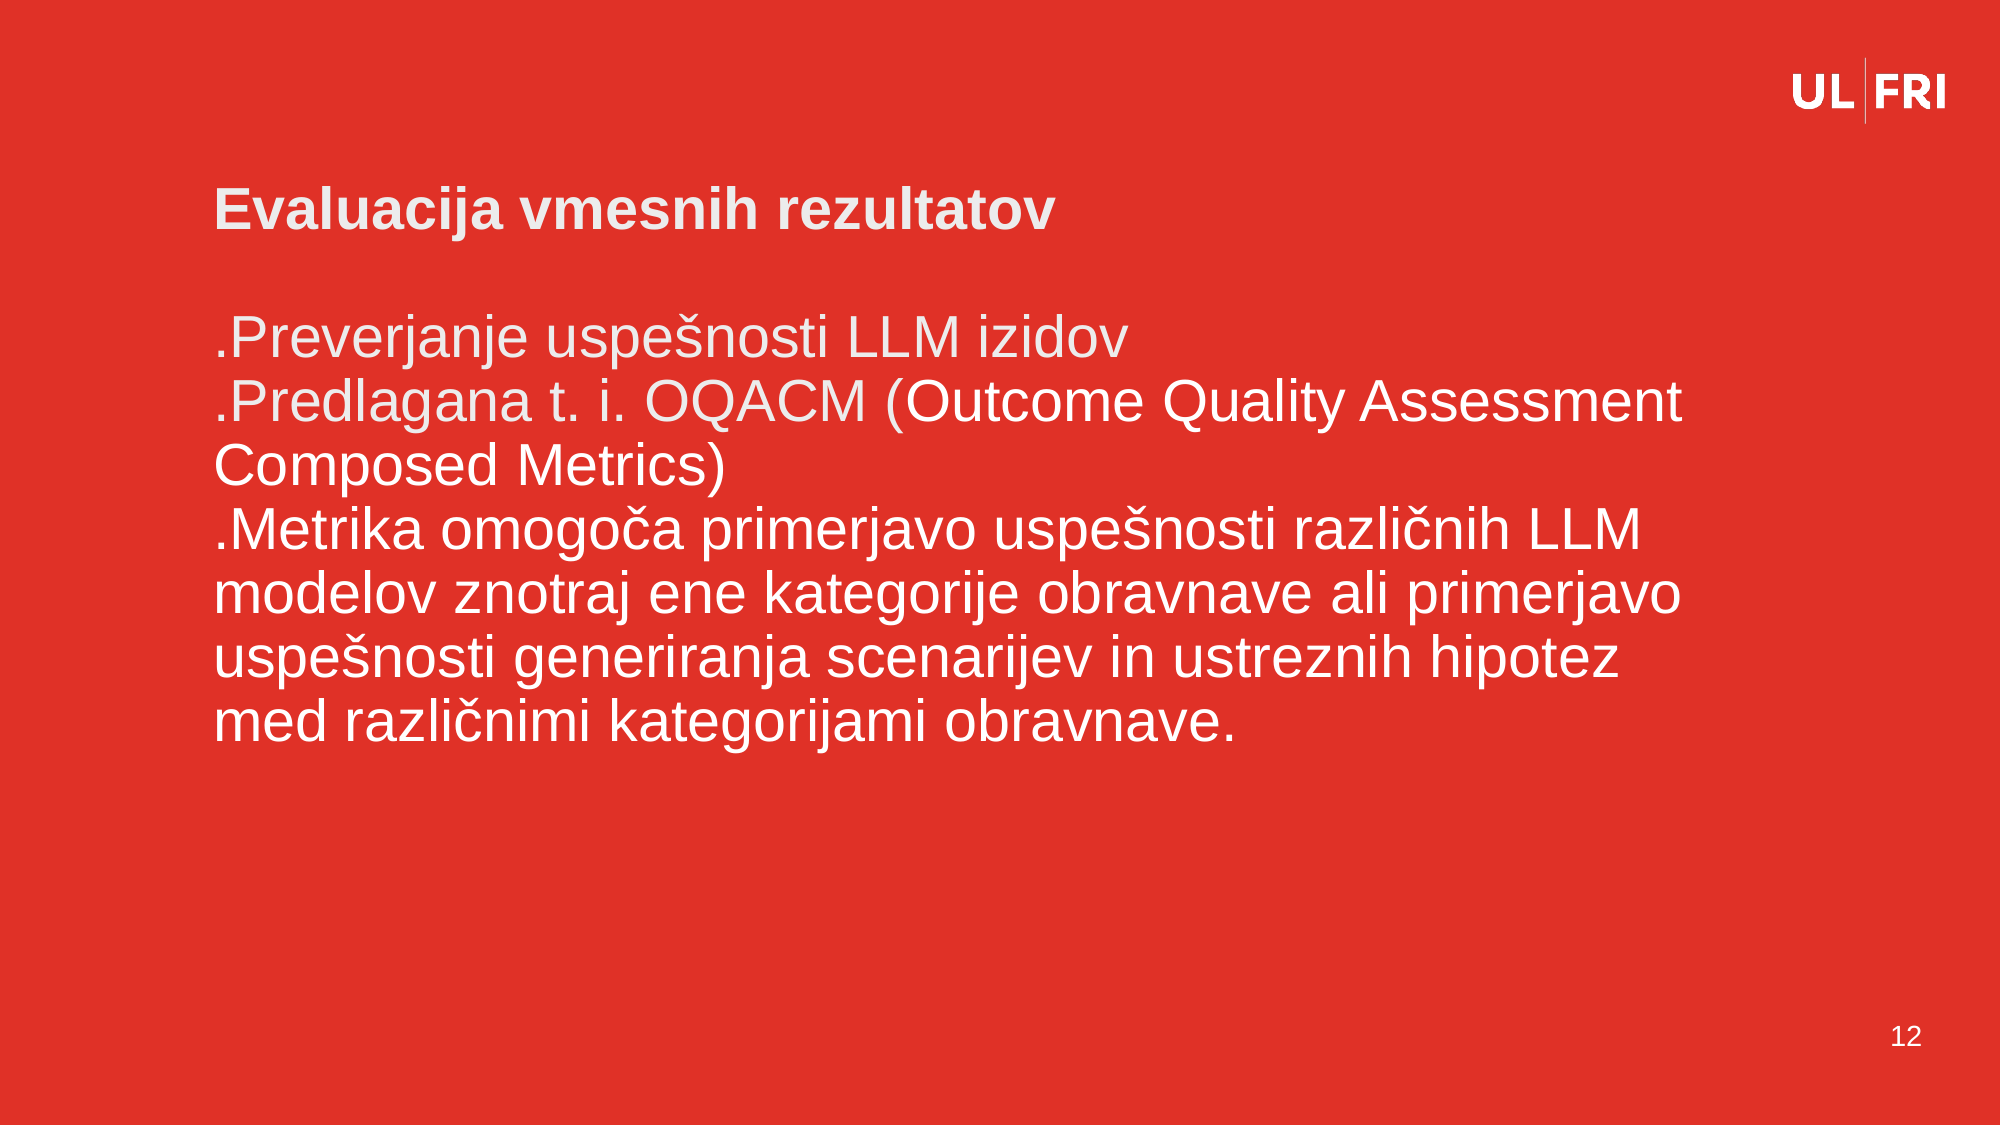

# Evaluacija vmesnih rezultatov .Preverjanje uspešnosti LLM izidov .Predlagana t. i. OQACM (Outcome Quality Assessment Composed Metrics) .Metrika omogoča primerjavo uspešnosti različnih LLM modelov znotraj ene kategorije obravnave ali primerjavo uspešnosti generiranja scenarijev in ustreznih hipotez med različnimi kategorijami obravnave.
12